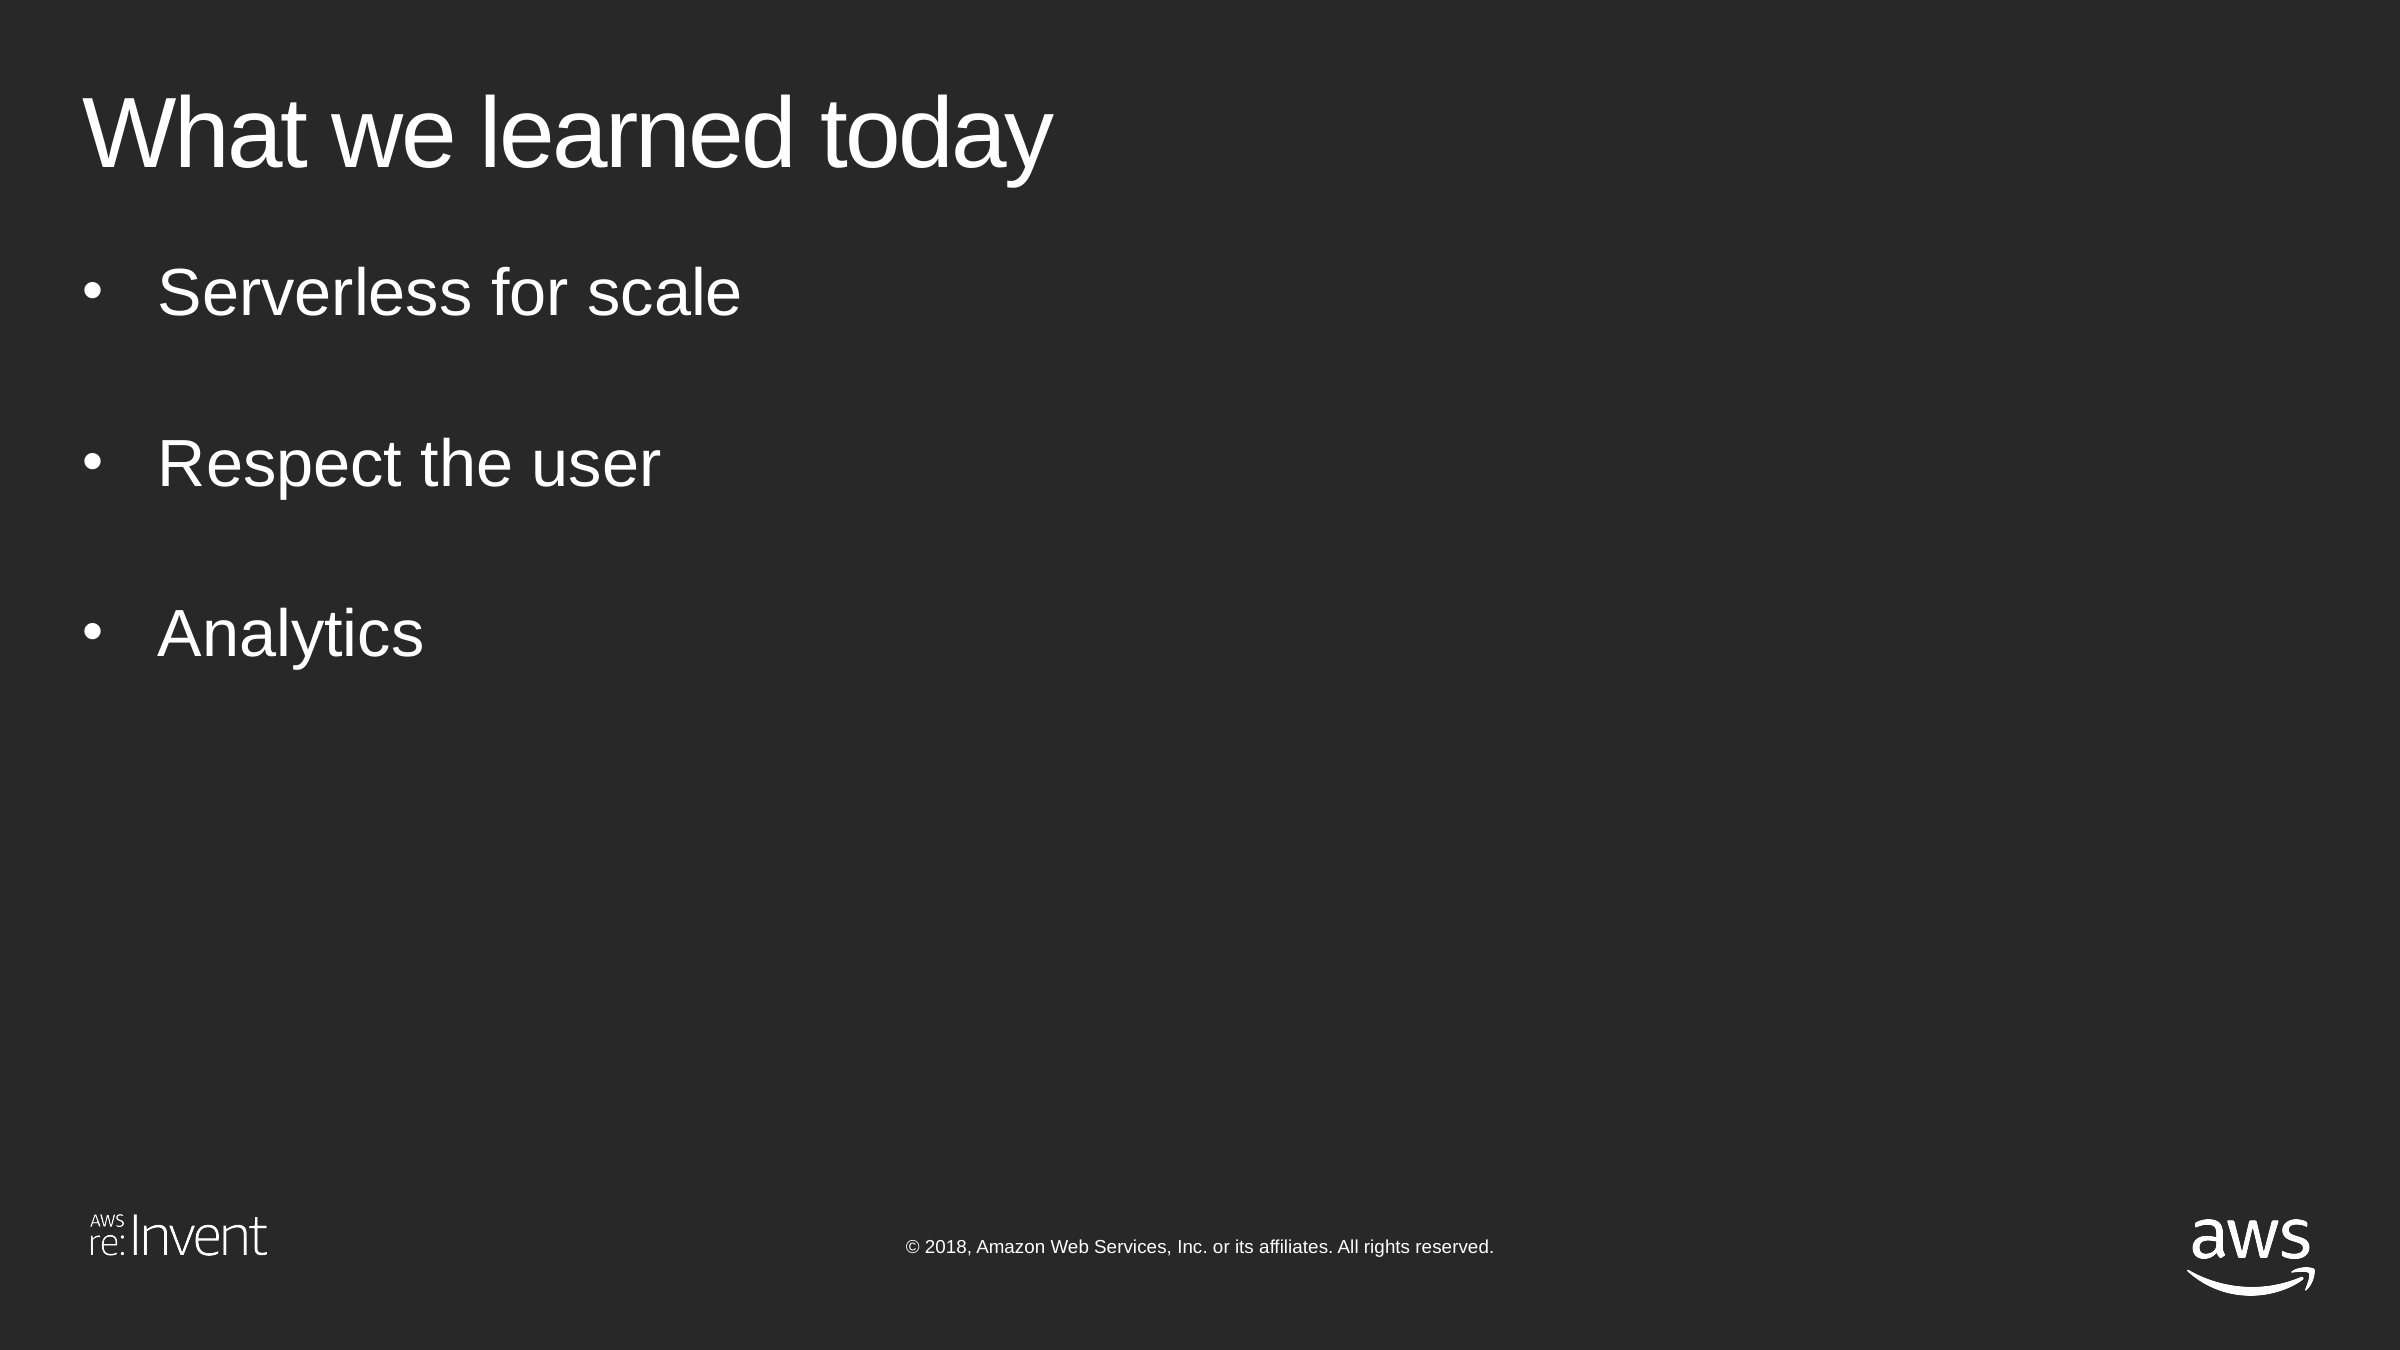

# What we learned today
Serverless for scale

Respect the user

Analytics